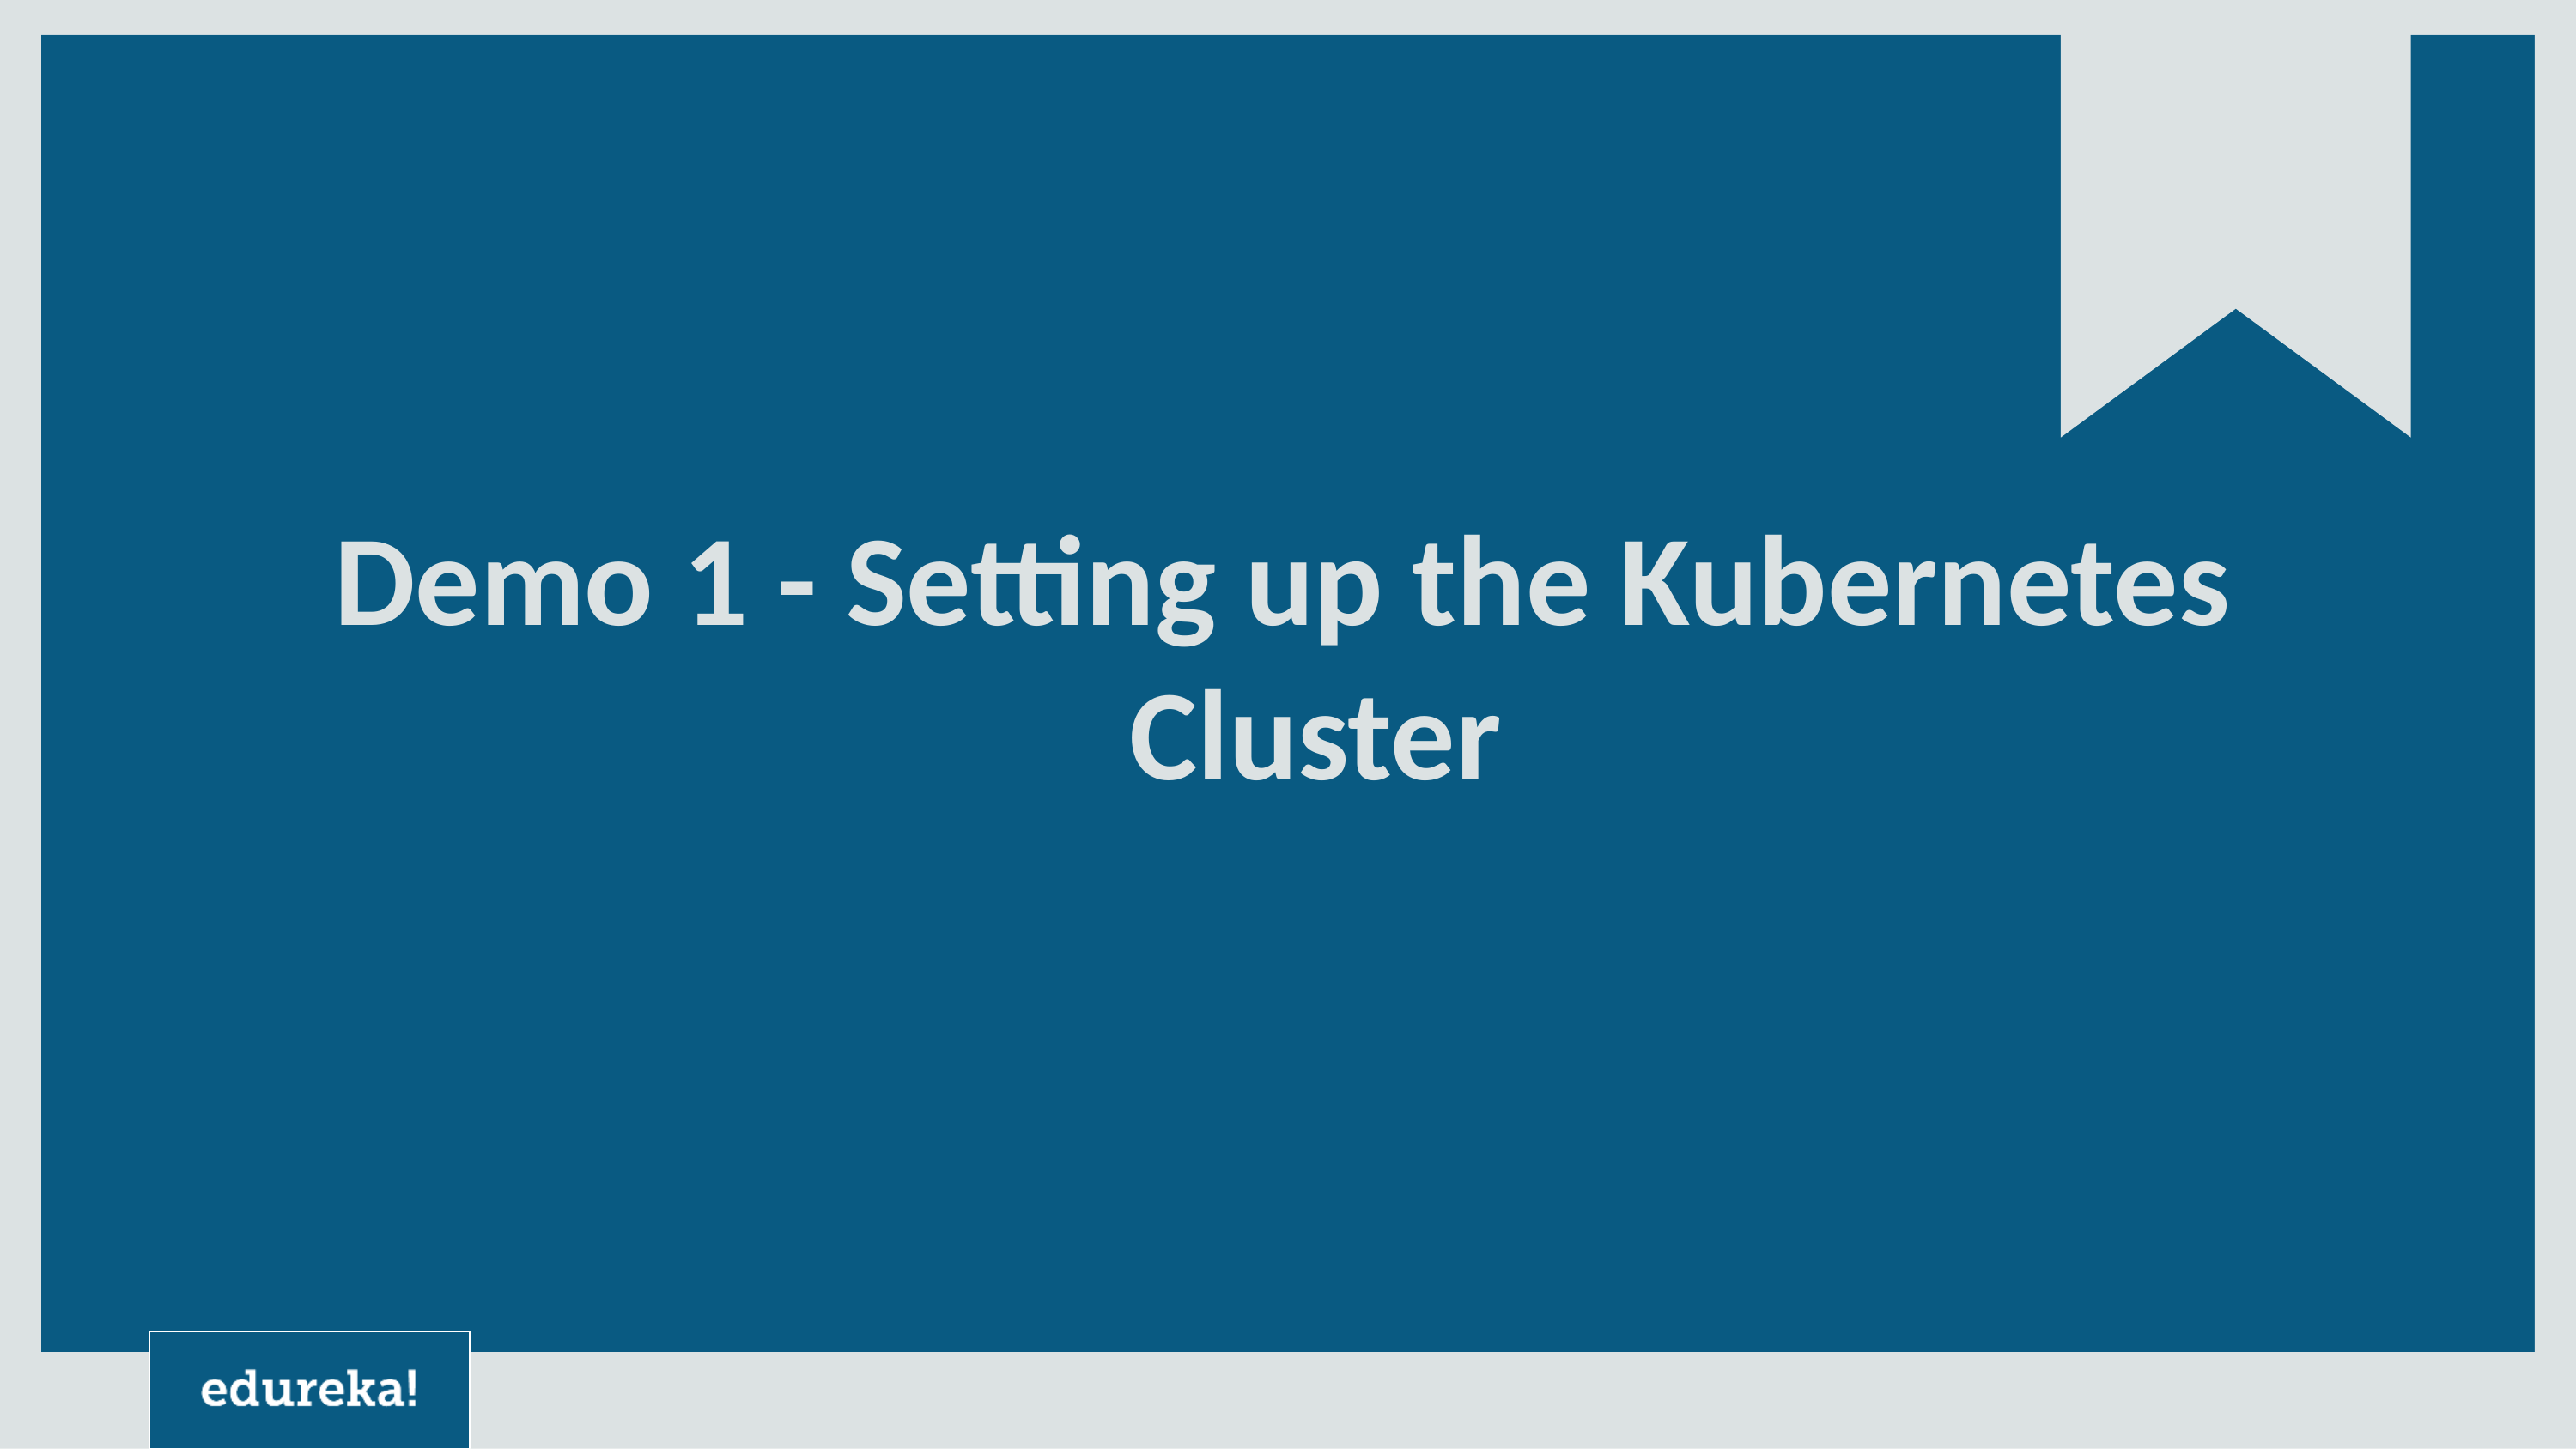

# Demo 1 - Setting up the Kubernetes  Cluster